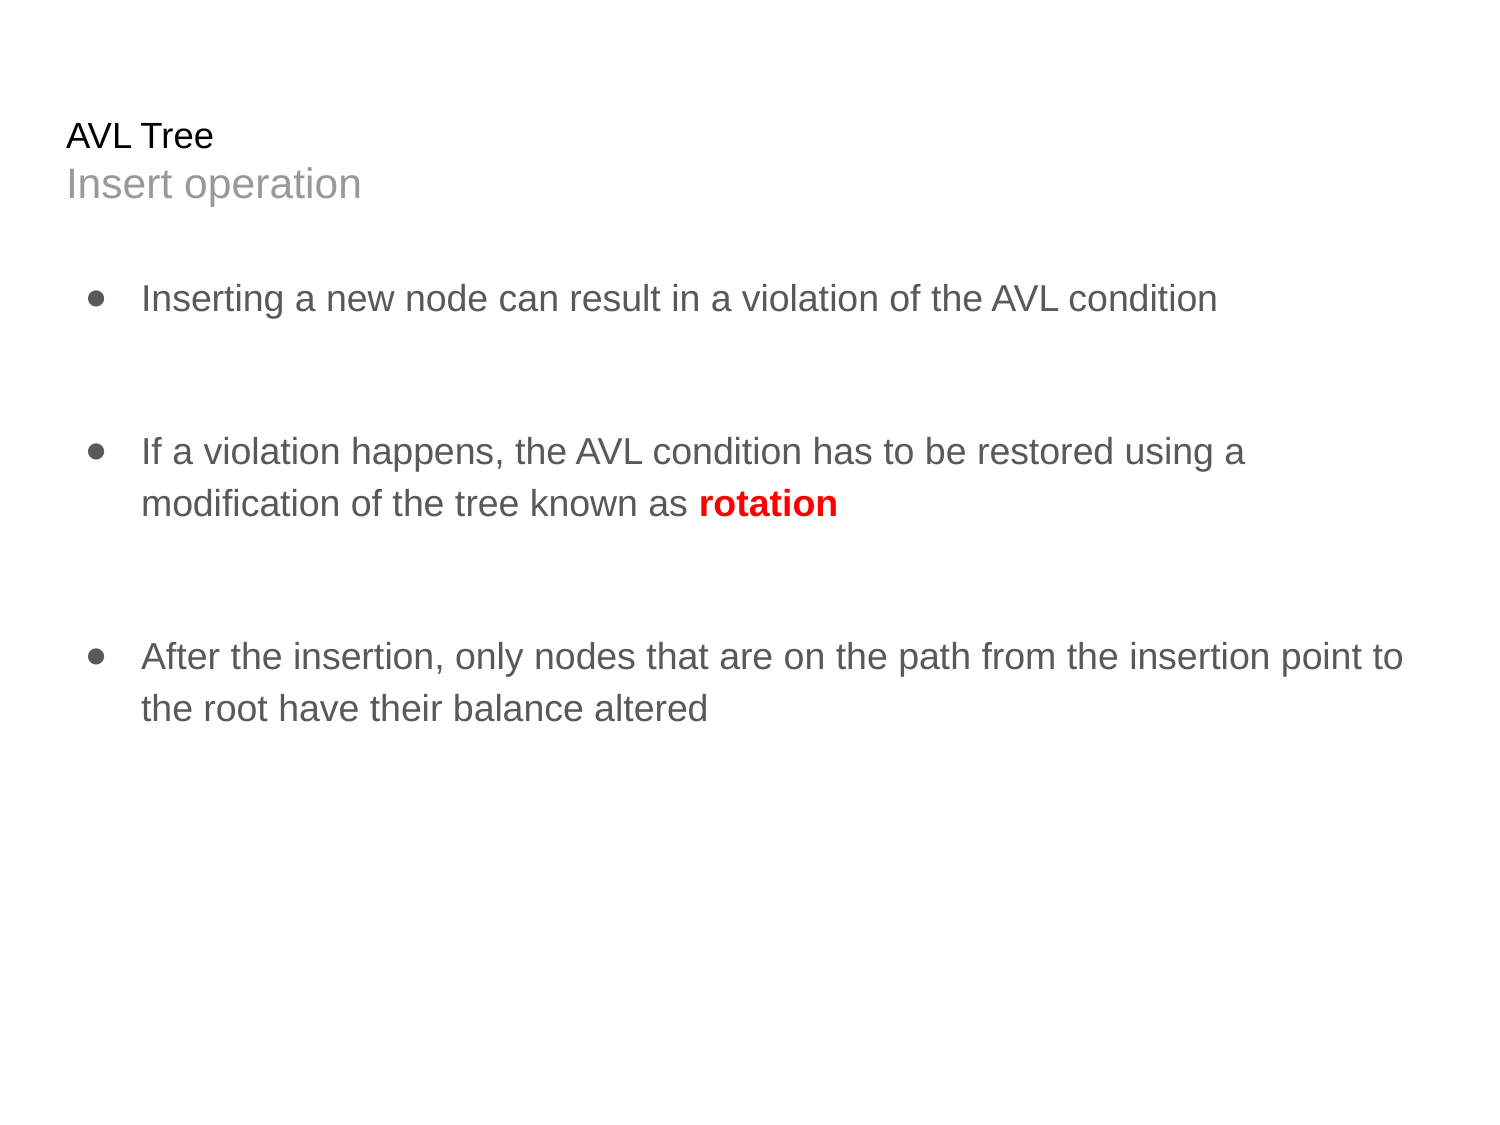

# AVL Tree
Insert operation
Inserting a new node can result in a violation of the AVL condition

If a violation happens, the AVL condition has to be restored using a modification of the tree known as rotation

After the insertion, only nodes that are on the path from the insertion point to the root have their balance altered